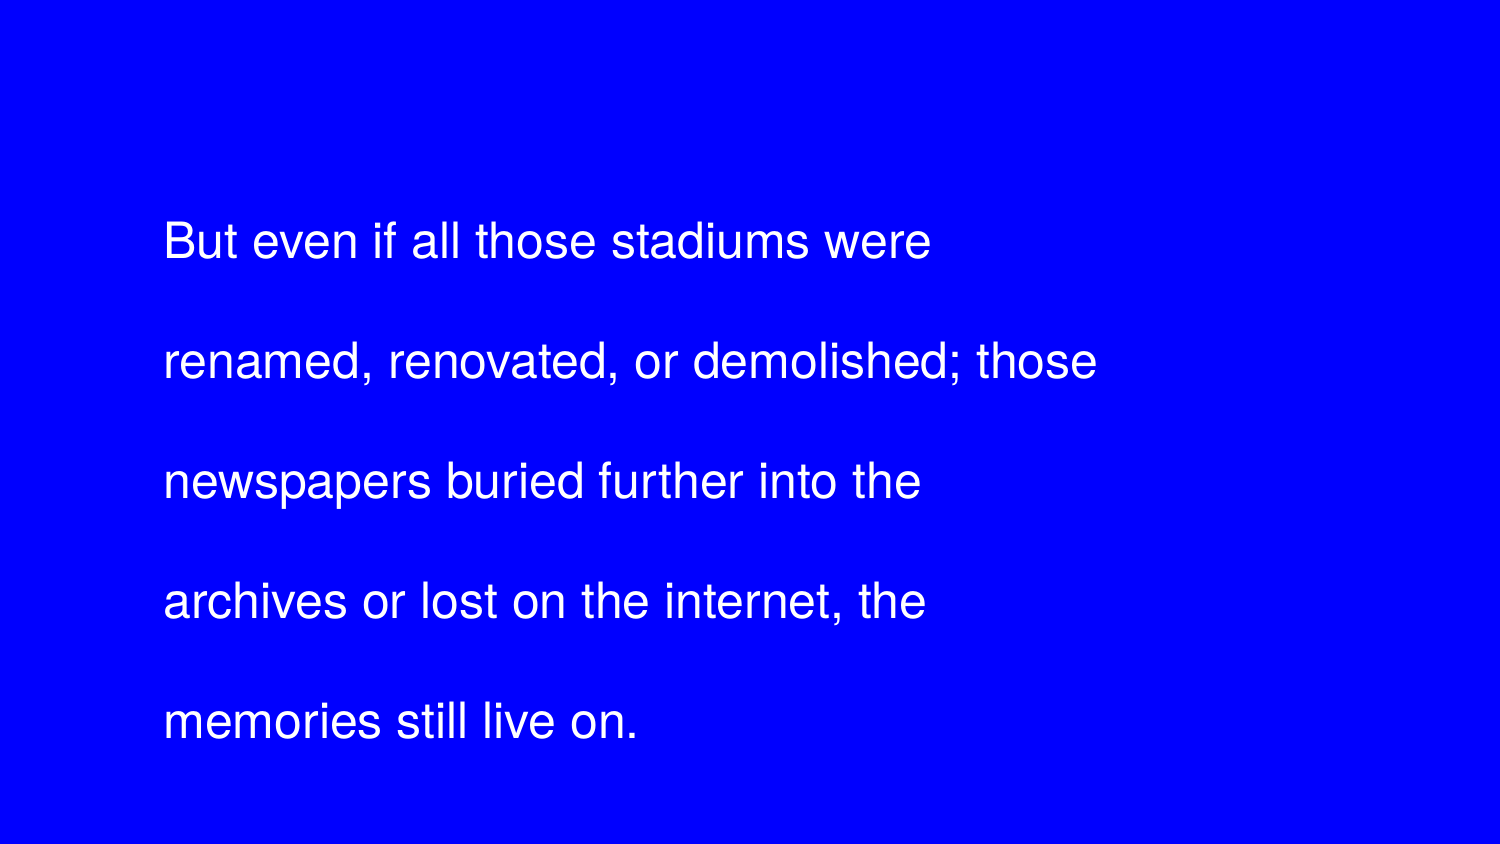

But even if all those stadiums were renamed, renovated, or demolished; those newspapers buried further into the archives or lost on the internet, the memories still live on.